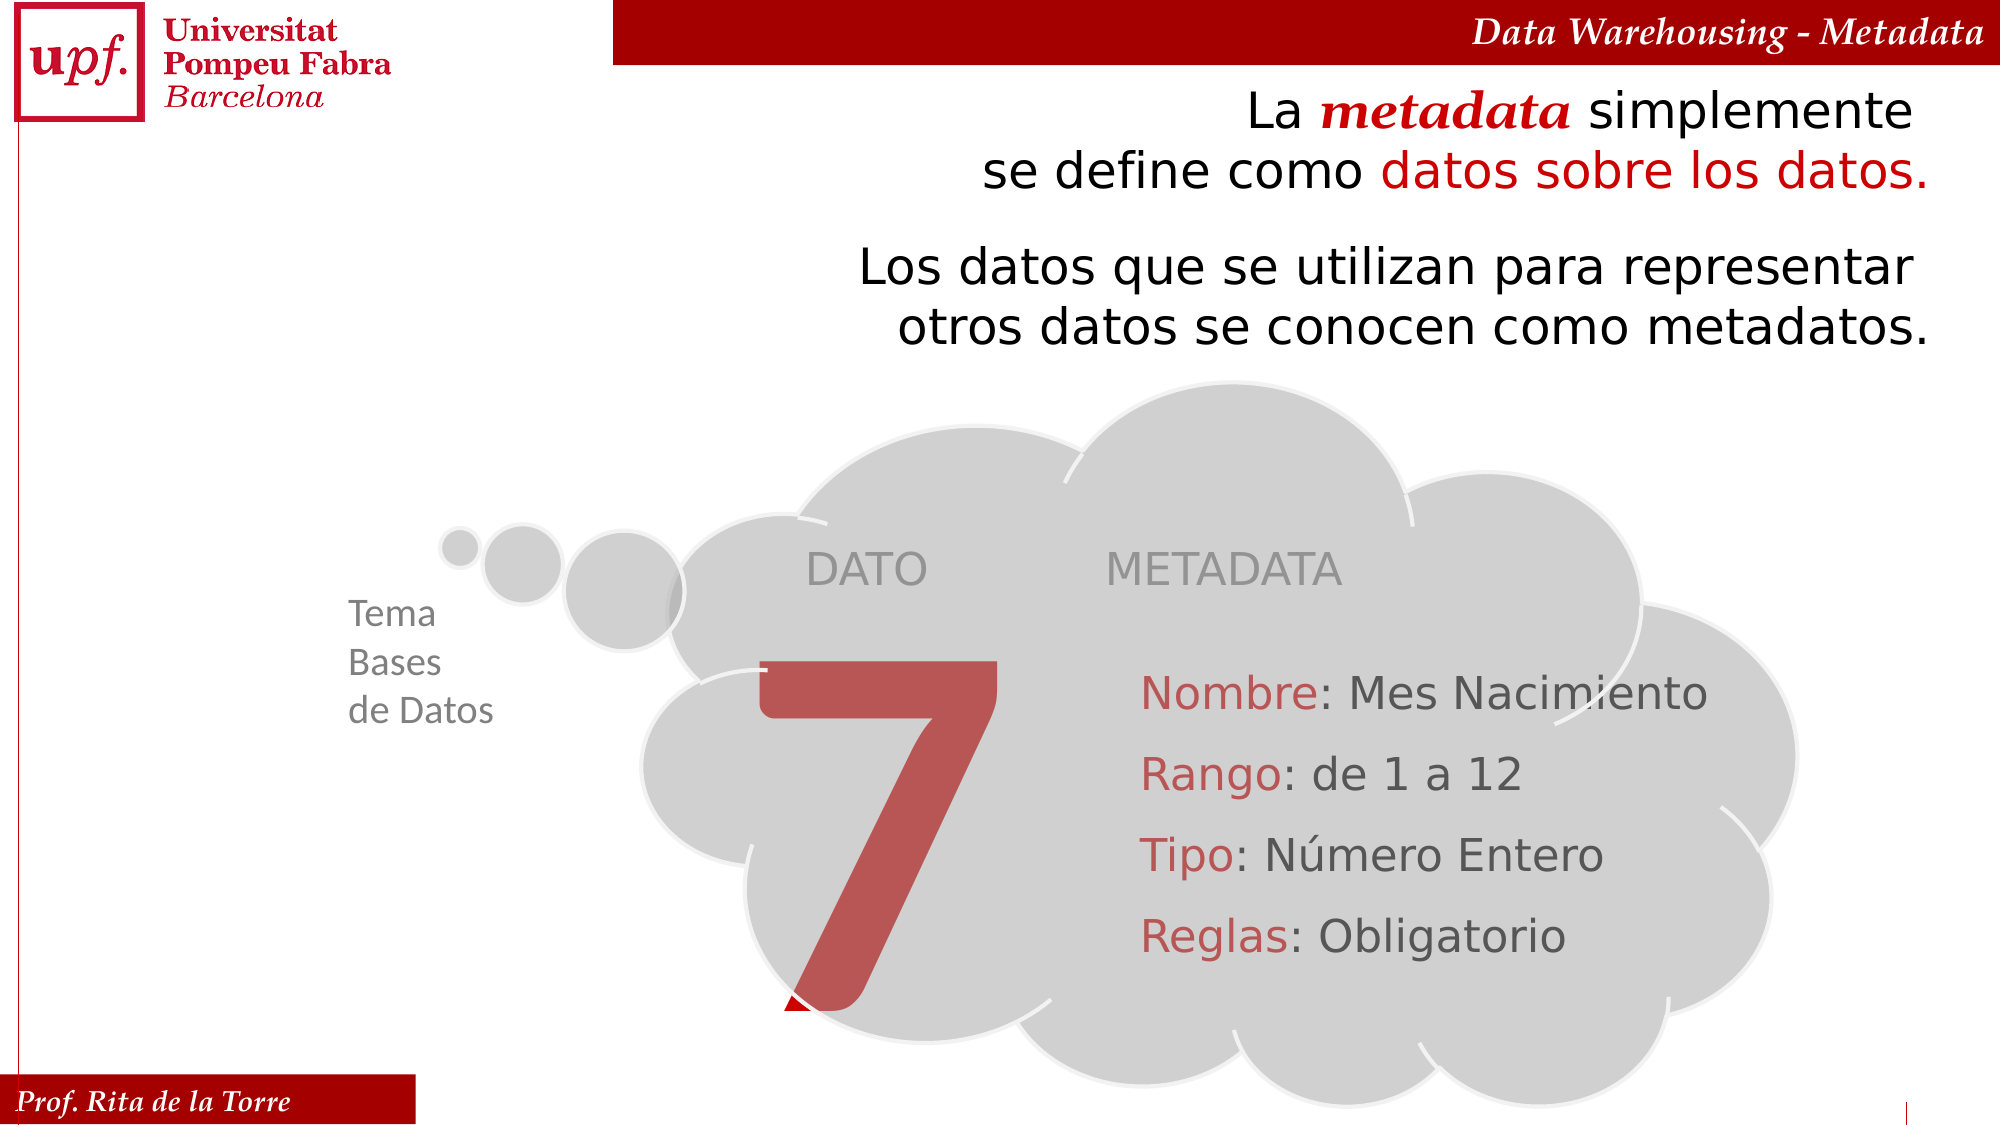

# Data Warehousing - Metadata
La metadata simplemente
se define como datos sobre los datos.
Los datos que se utilizan para representar
otros datos se conocen como metadatos.

7
DATO		METADATA
Nombre: Mes Nacimiento
Rango: de 1 a 12
Tipo: Número Entero
Reglas: Obligatorio
Tema
Bases
de Datos